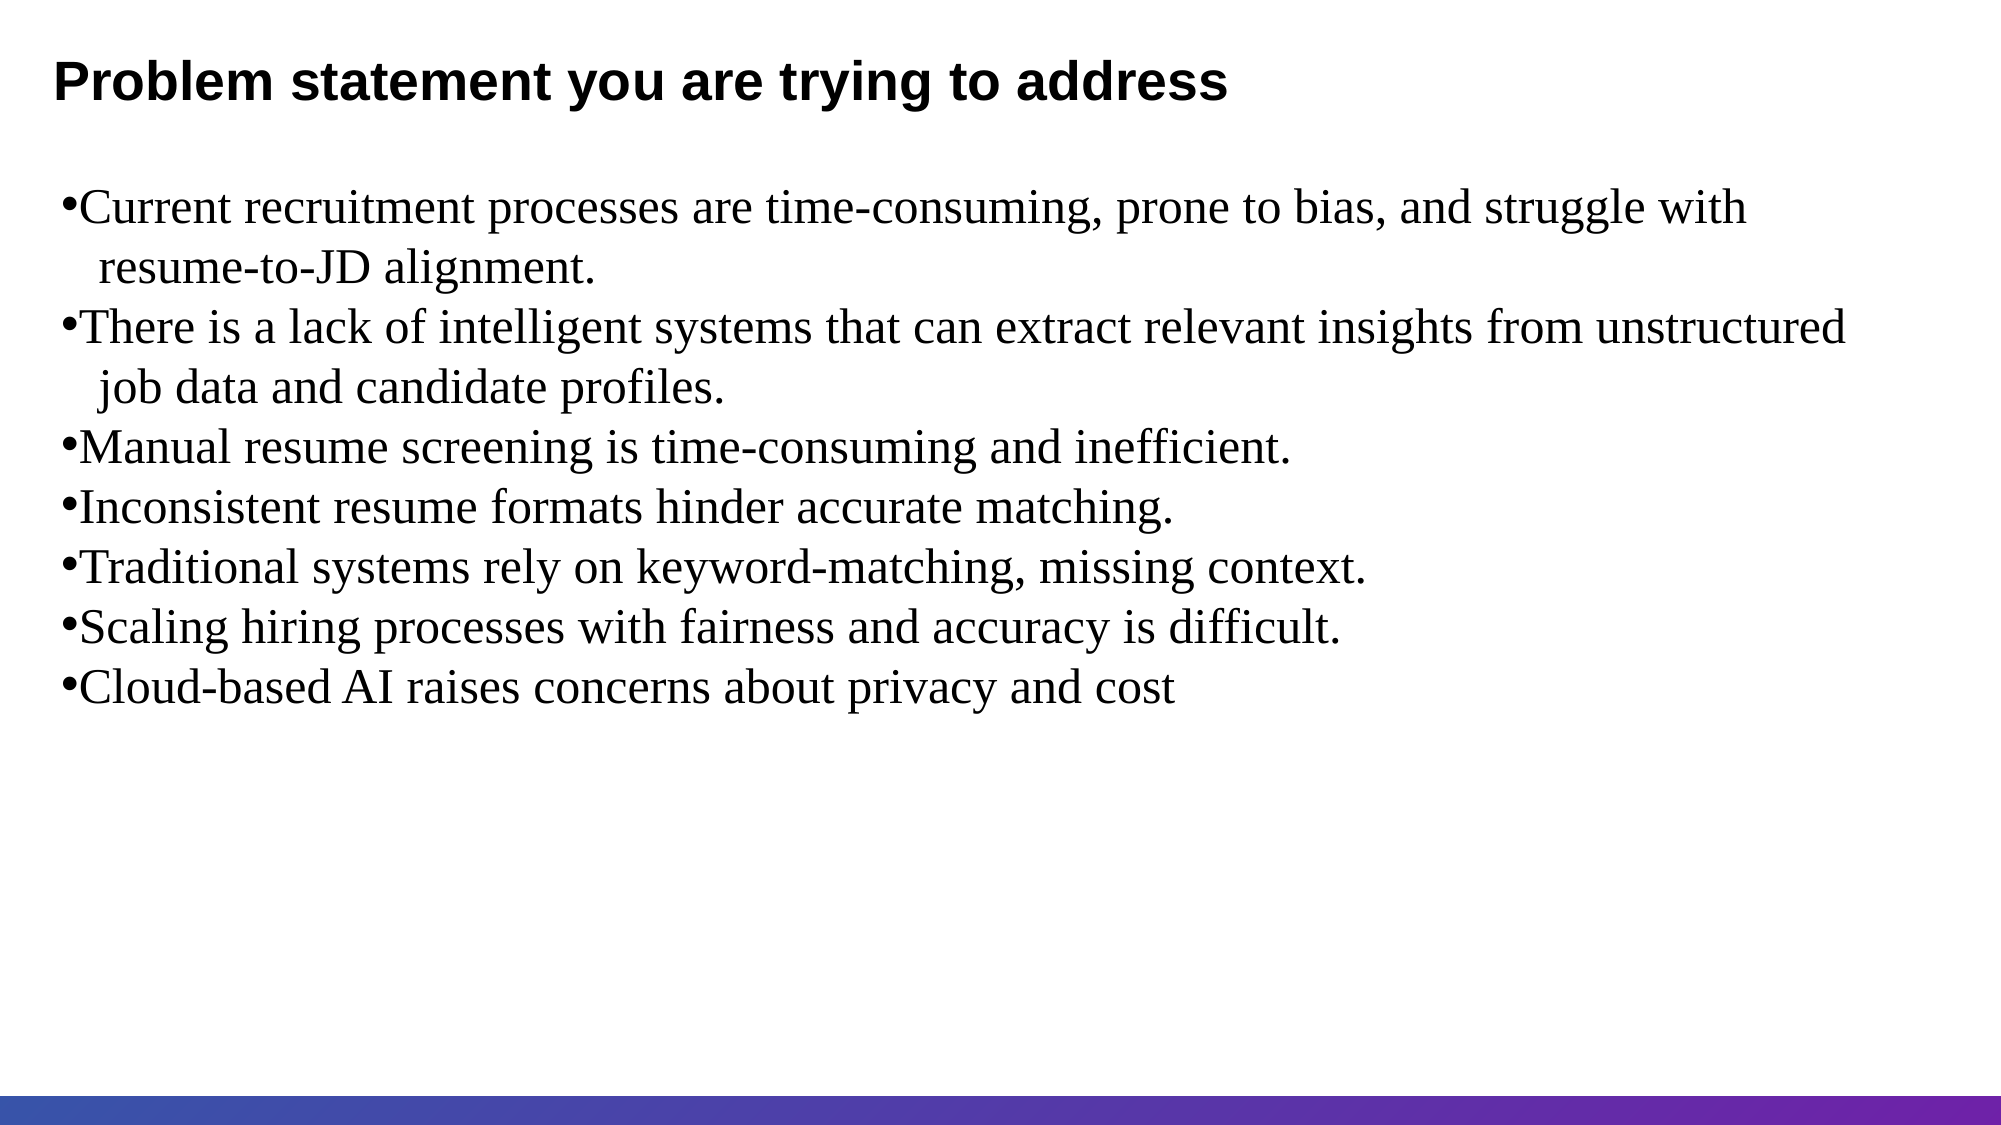

Problem statement you are trying to address
Current recruitment processes are time-consuming, prone to bias, and struggle with
   resume-to-JD alignment.
There is a lack of intelligent systems that can extract relevant insights from unstructured
   job data and candidate profiles.
Manual resume screening is time-consuming and inefficient.
Inconsistent resume formats hinder accurate matching.
Traditional systems rely on keyword-matching, missing context.
Scaling hiring processes with fairness and accuracy is difficult.
Cloud-based AI raises concerns about privacy and cost